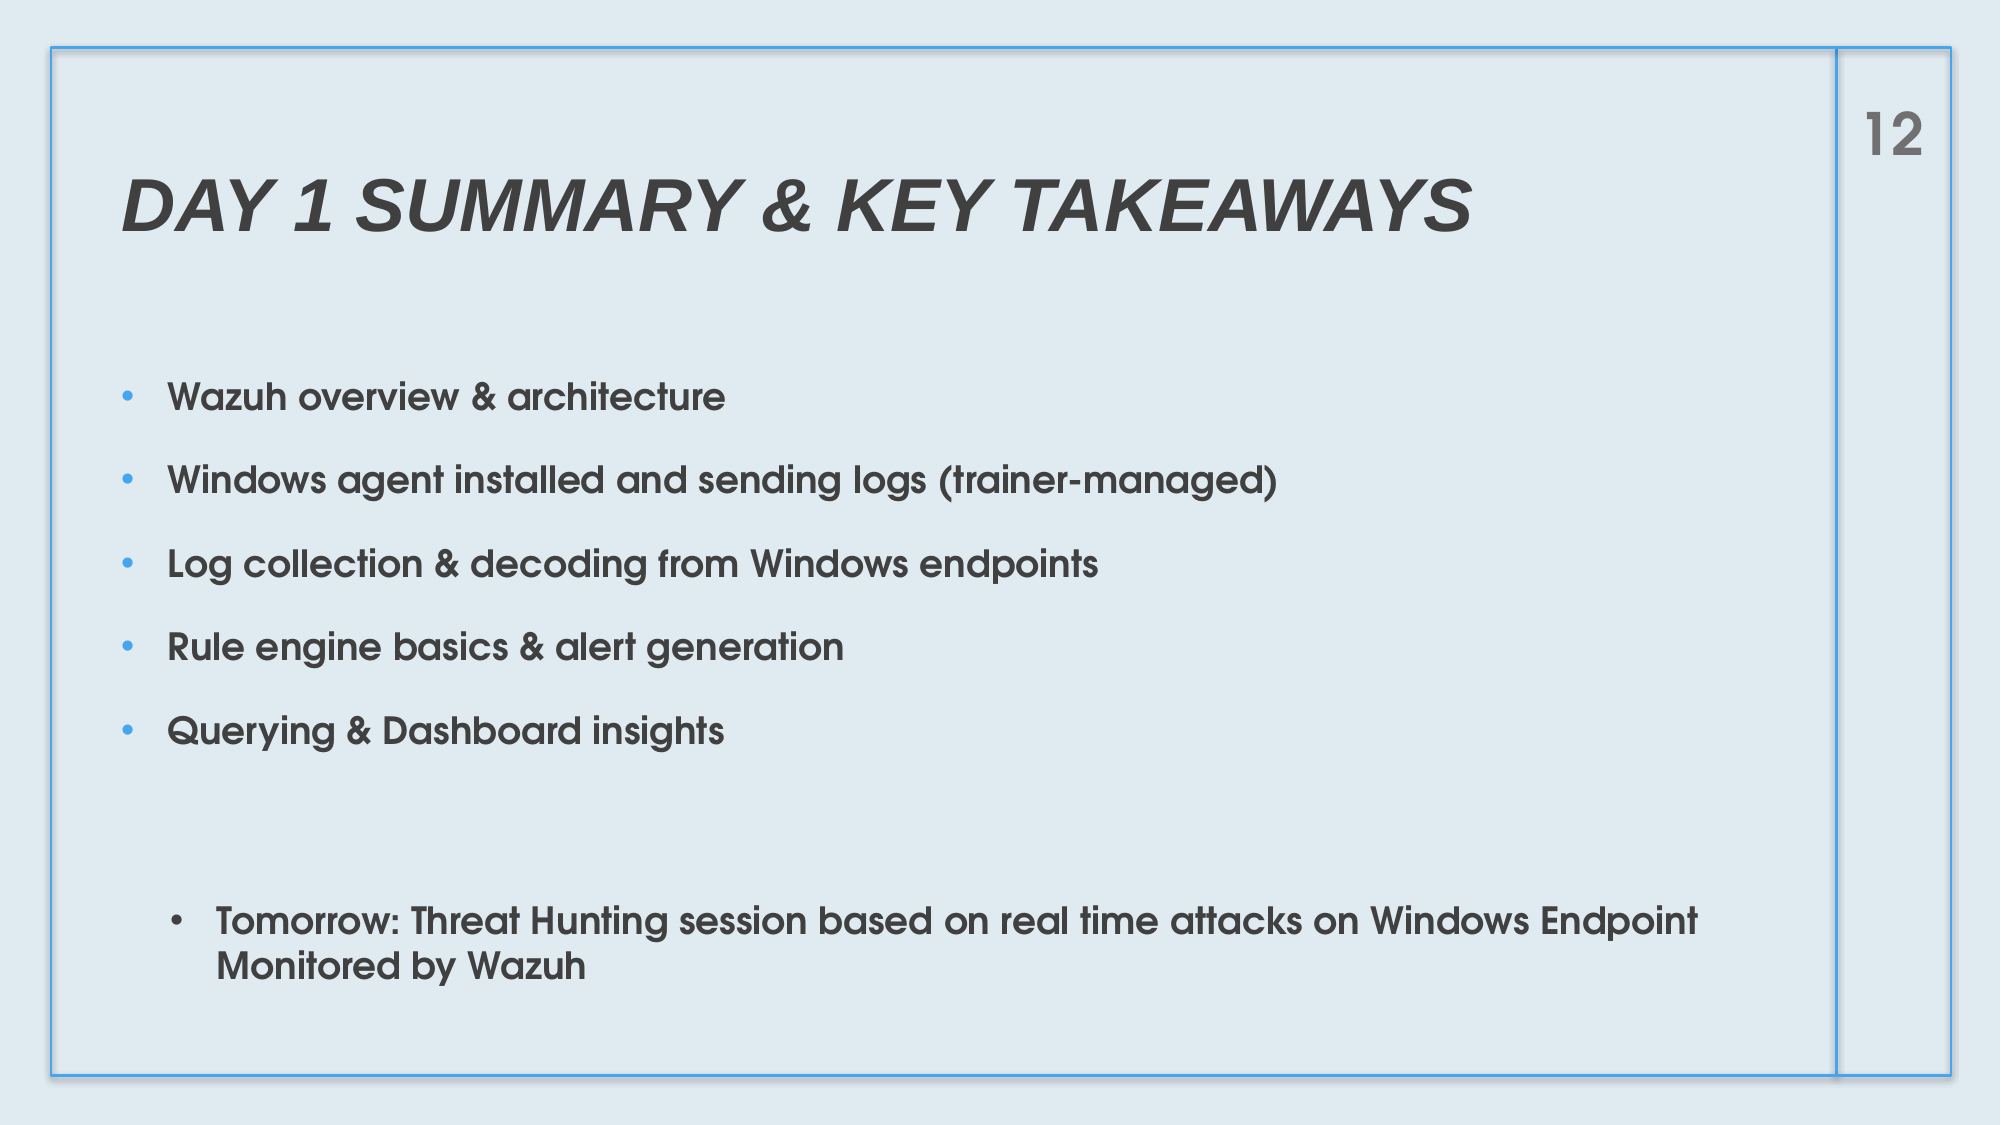

12
# Day 1 Summary & Key Takeaways
Wazuh overview & architecture
Windows agent installed and sending logs (trainer-managed)
Log collection & decoding from Windows endpoints
Rule engine basics & alert generation
Querying & Dashboard insights
Tomorrow: Threat Hunting session based on real time attacks on Windows Endpoint Monitored by Wazuh